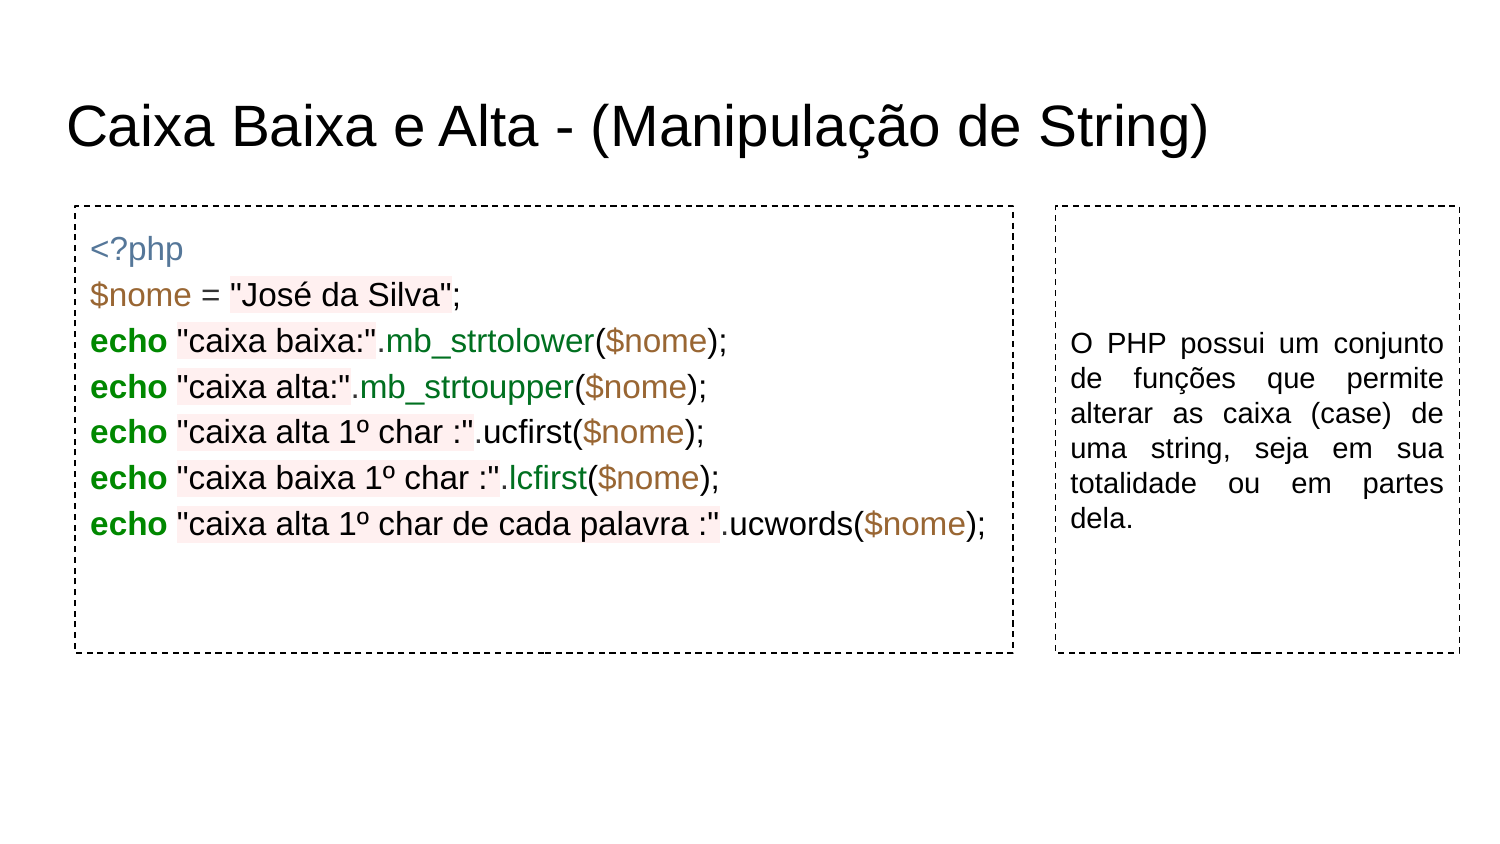

# Caixa Baixa e Alta - (Manipulação de String)
<?php
$nome = "José da Silva";
echo "caixa baixa:".mb_strtolower($nome);
echo "caixa alta:".mb_strtoupper($nome);
echo "caixa alta 1º char :".ucfirst($nome);
echo "caixa baixa 1º char :".lcfirst($nome);
echo "caixa alta 1º char de cada palavra :".ucwords($nome);
O PHP possui um conjunto de funções que permite alterar as caixa (case) de uma string, seja em sua totalidade ou em partes dela.